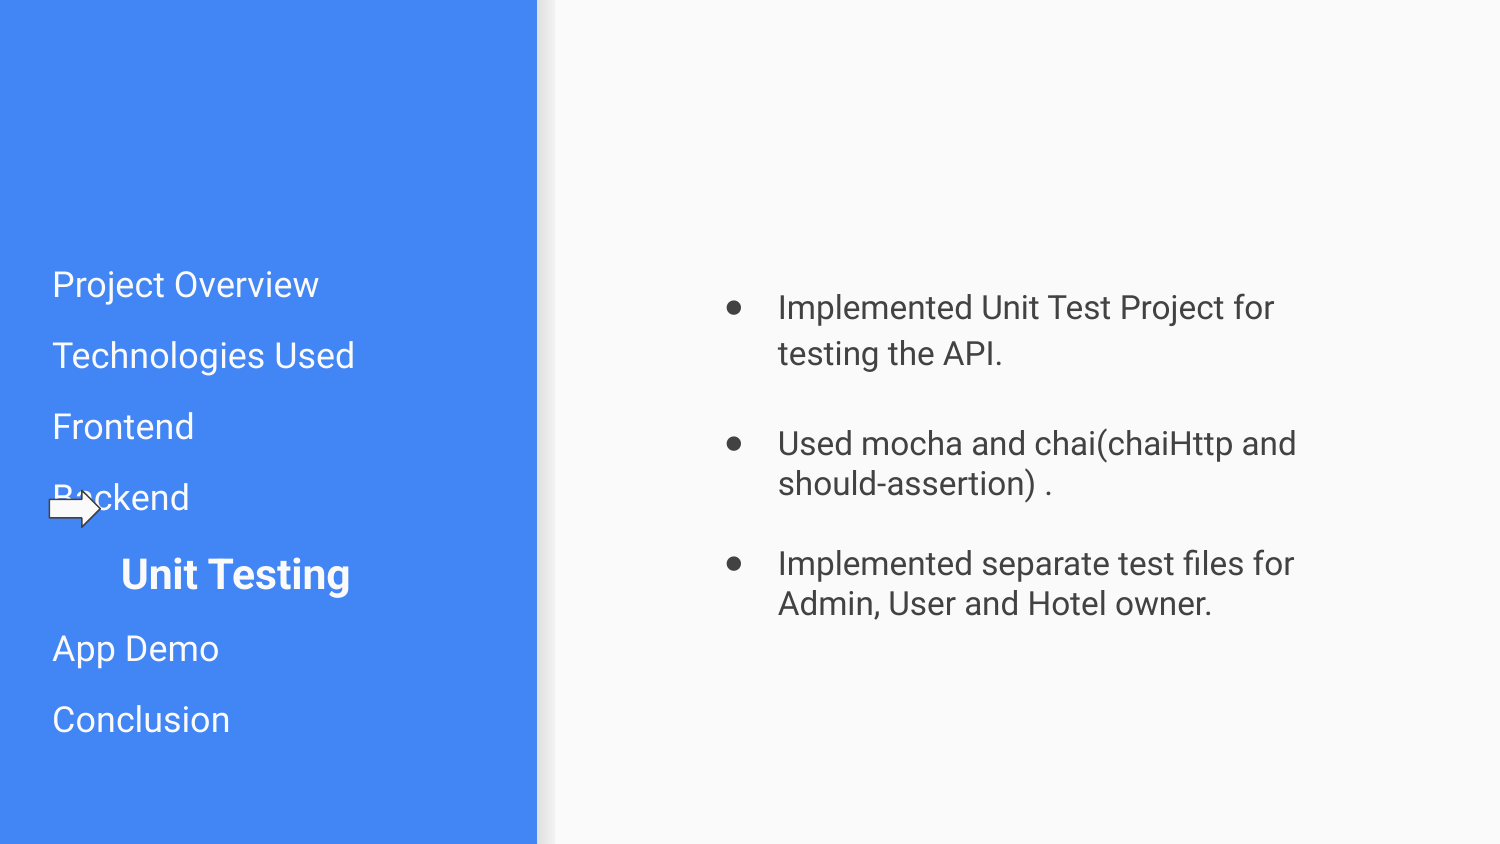

Project Overview
Technologies Used
Frontend
Backend
           Unit Testing
App Demo
Conclusion

Implemented Unit Test Project for testing the API.

Used mocha and chai(chaiHttp and should-assertion) .

Implemented separate test files for Admin, User and Hotel owner.